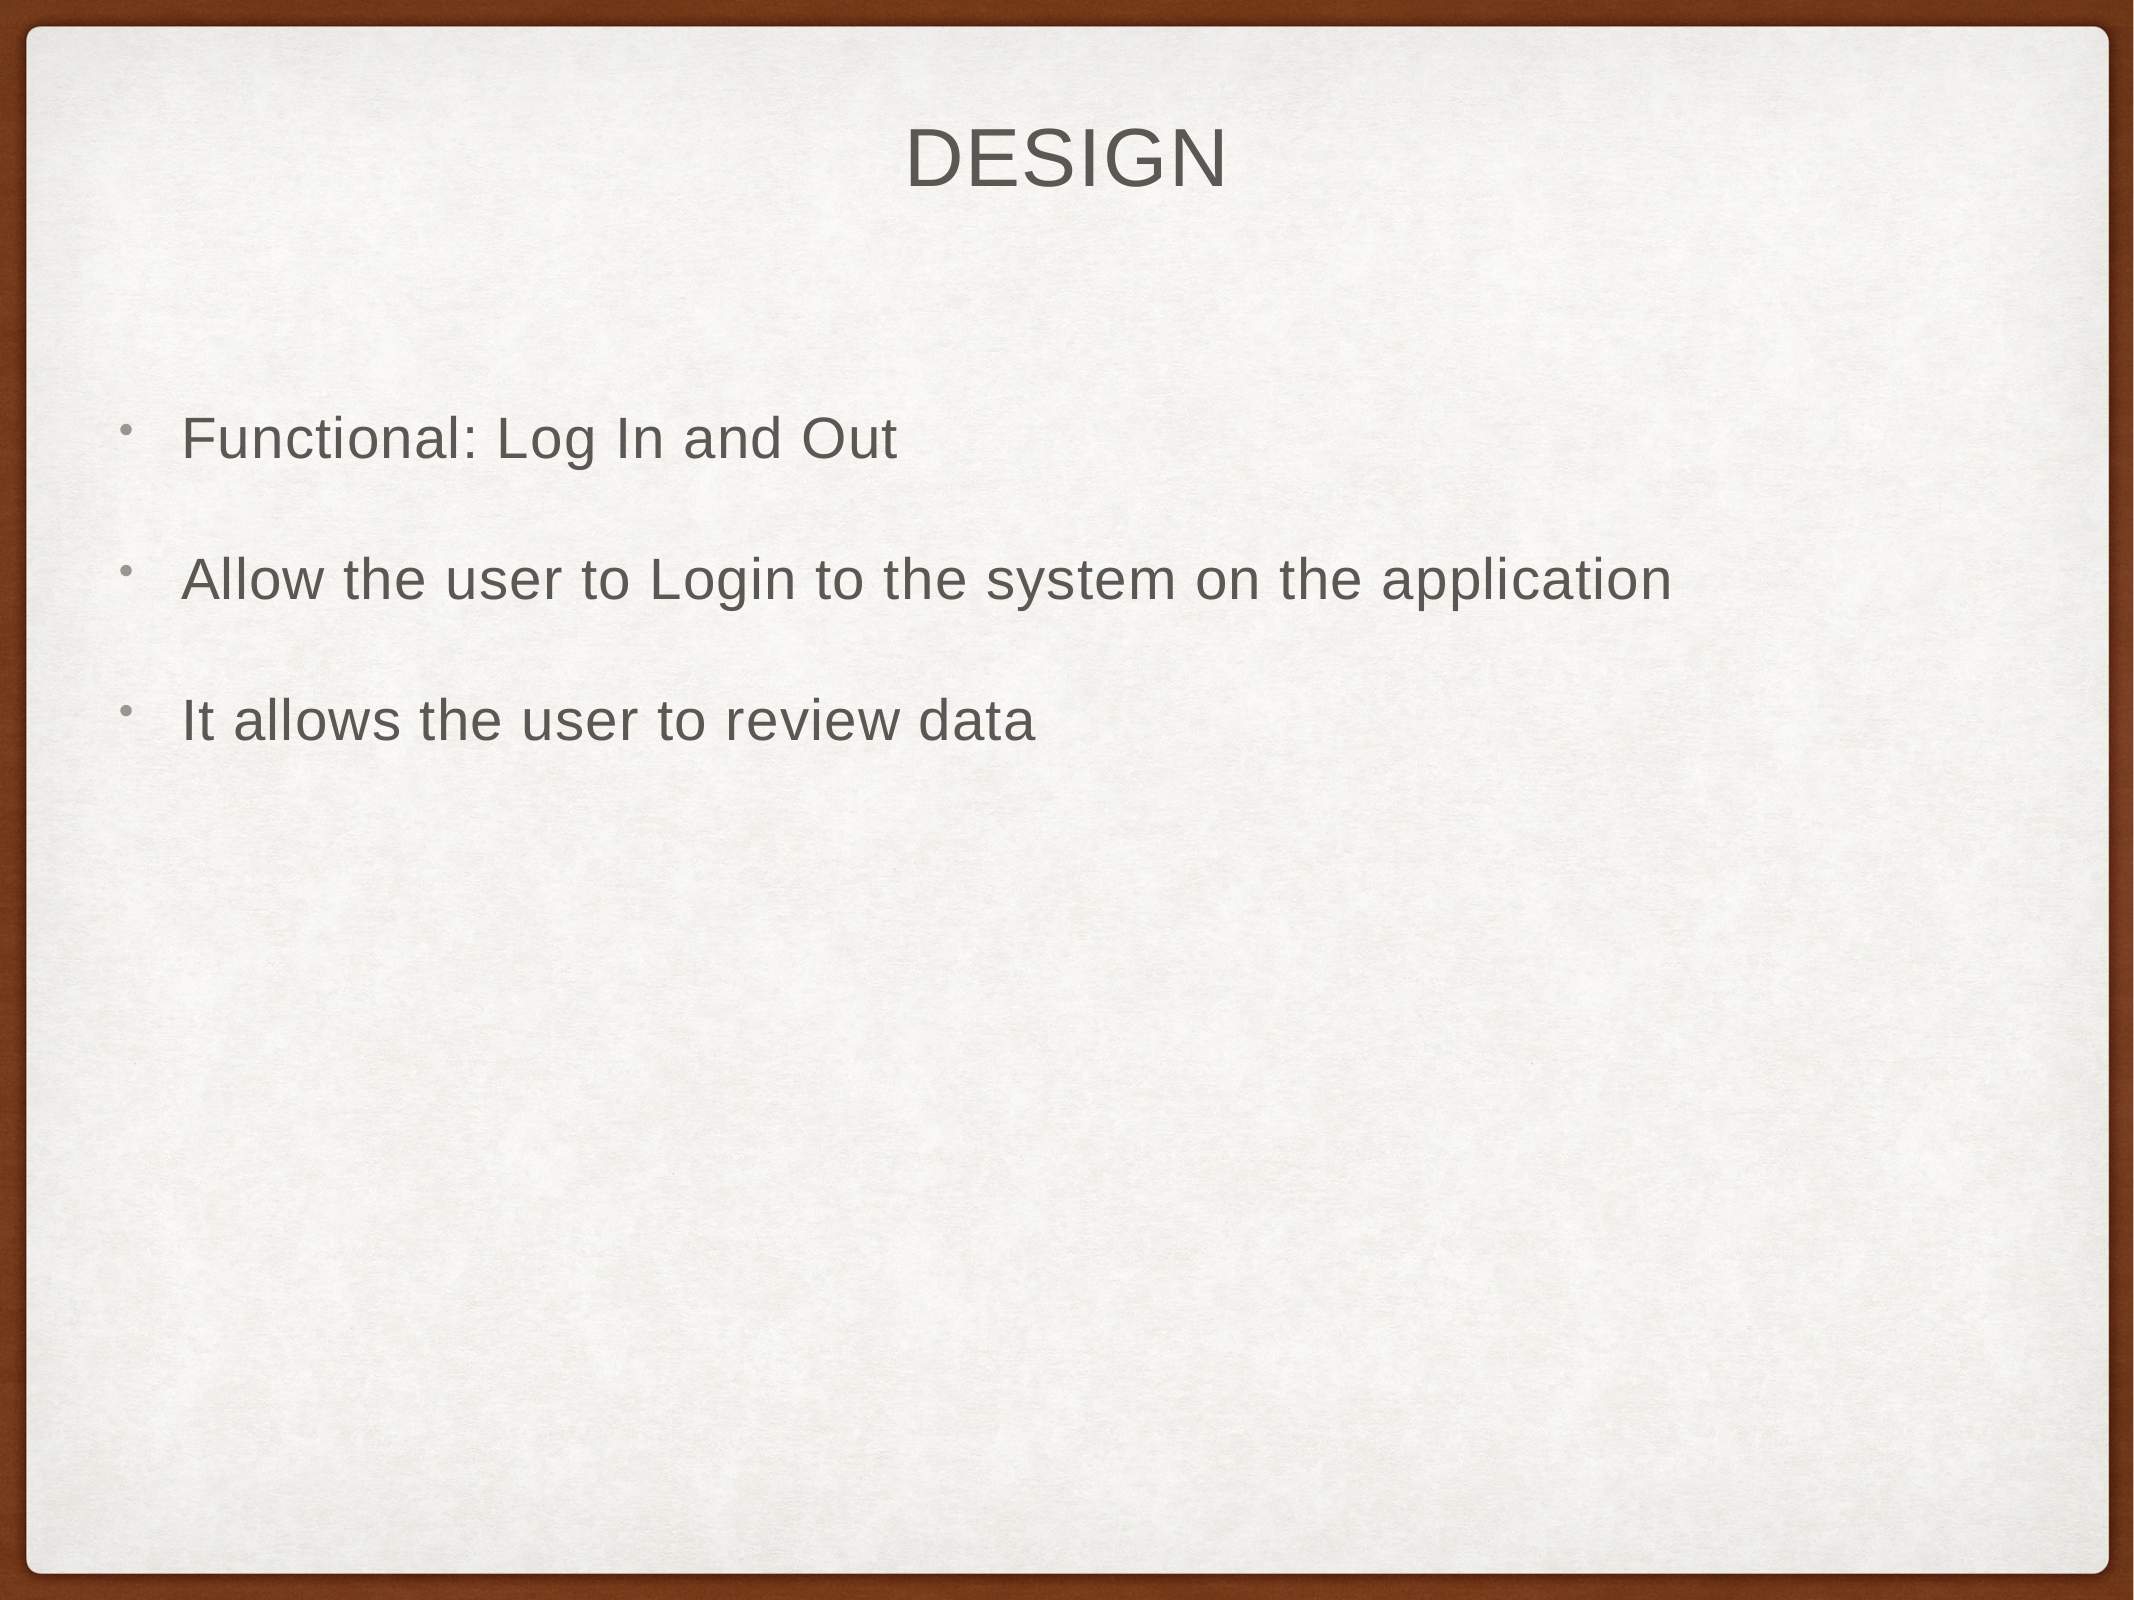

# Design

Functional: Log In and Out
Allow the user to Login to the system on the application
It allows the user to review data